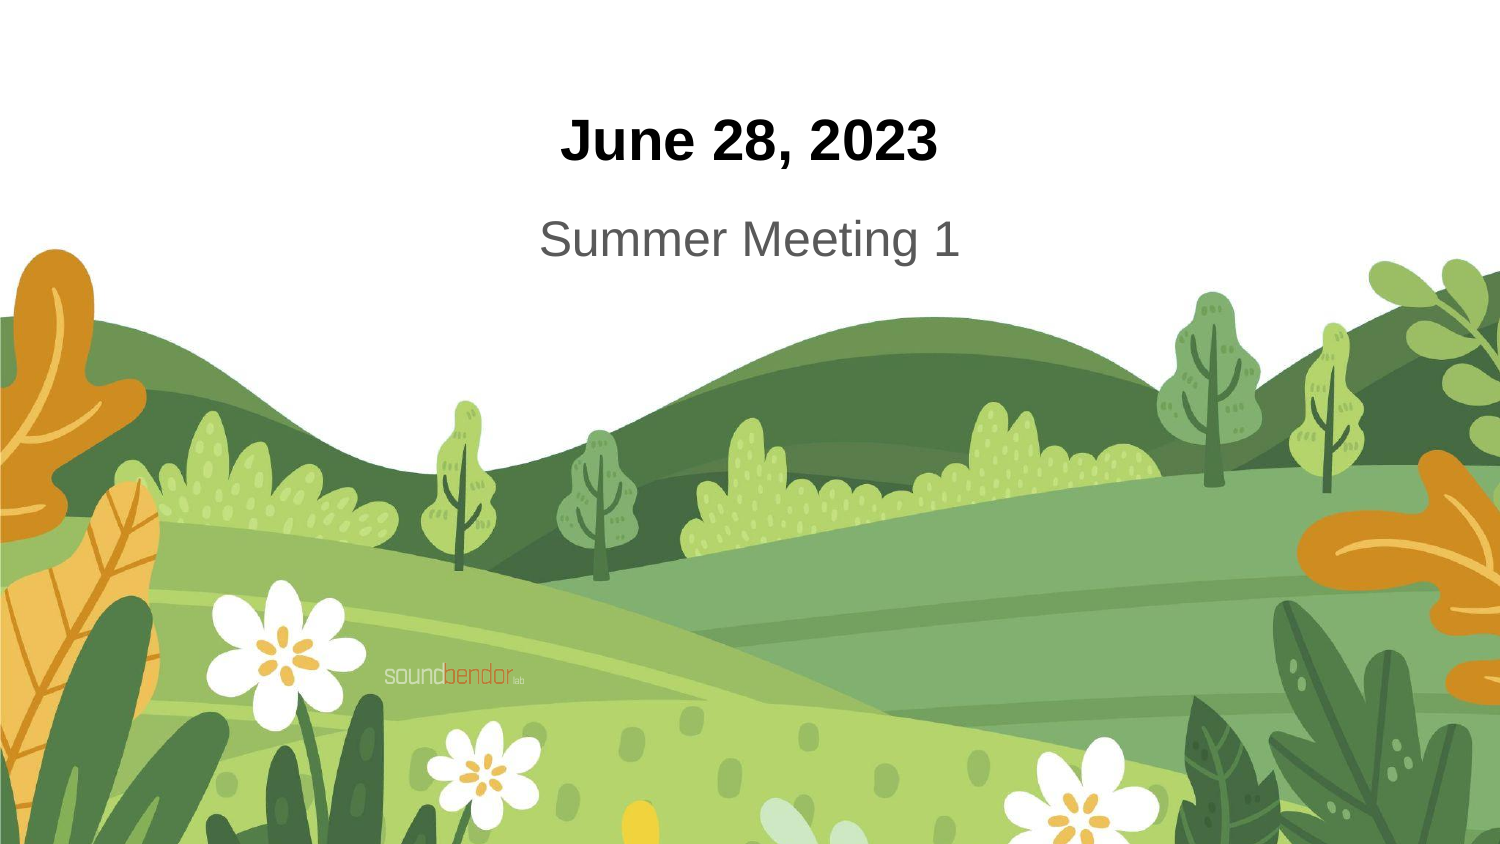

# June 28, 2023
Summer Meeting 1